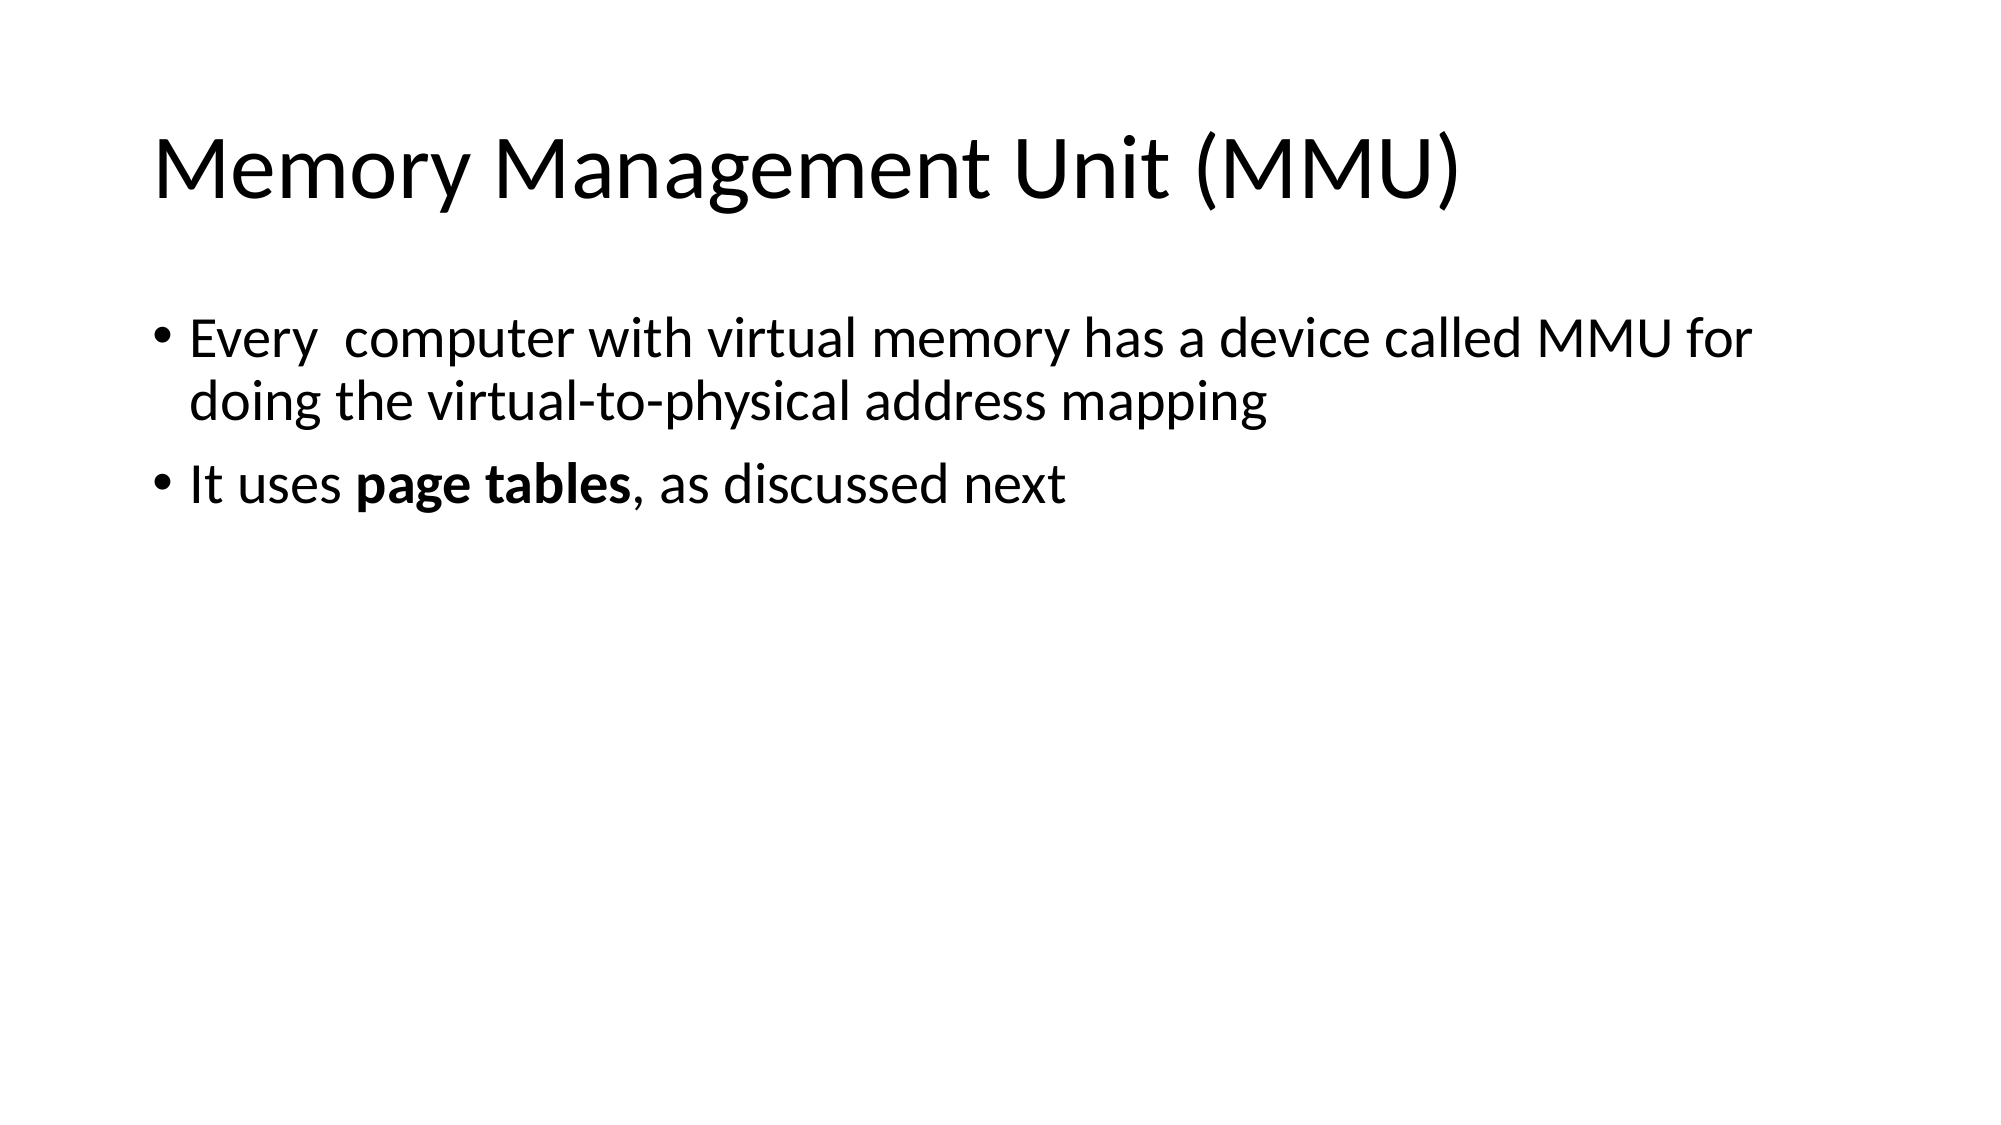

# Memory Management Unit (MMU)
Every  computer with virtual memory has a device called MMU for doing the virtual-to-physical address mapping
It uses page tables, as discussed next